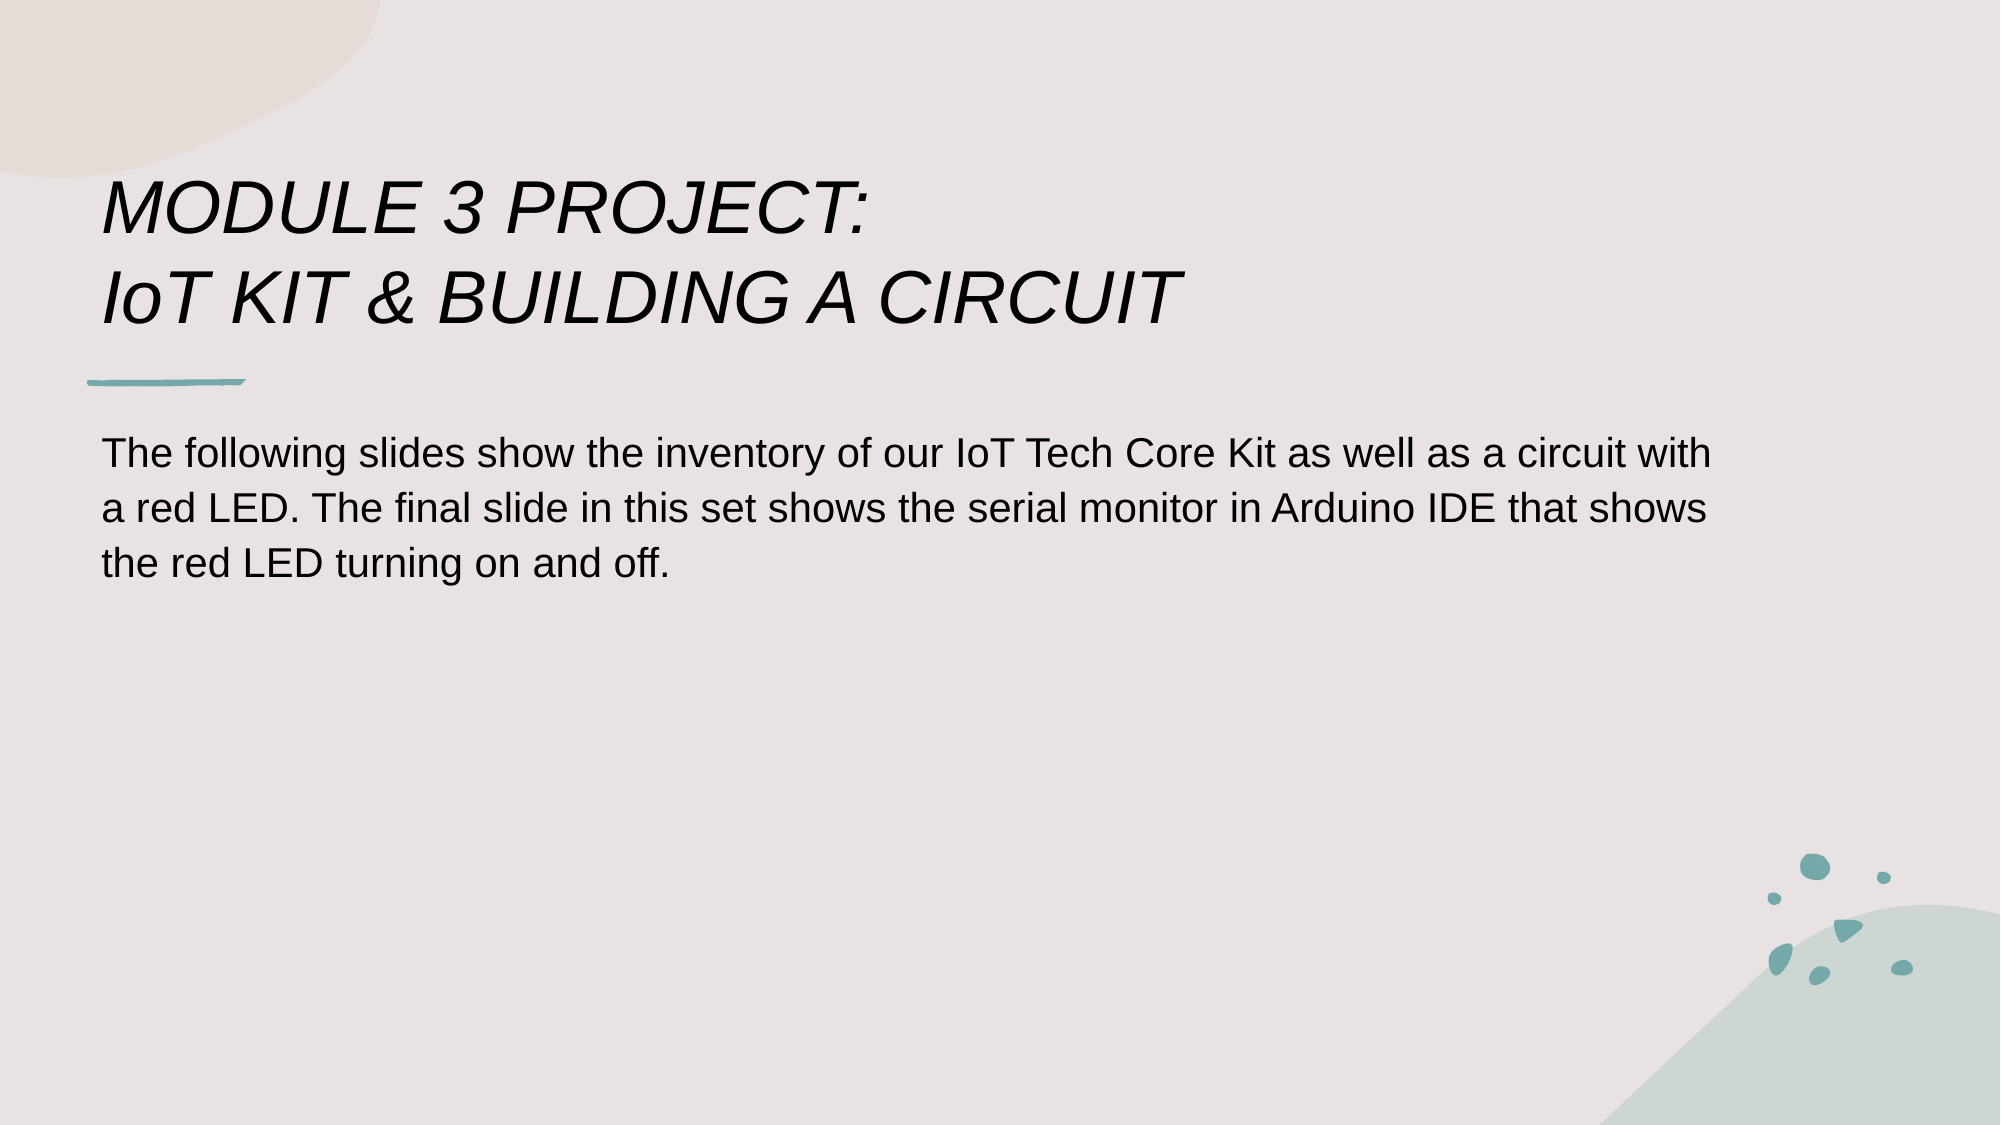

# MODULE 3 PROJECT: IoT KIT & BUILDING A CIRCUIT
The following slides show the inventory of our IoT Tech Core Kit as well as a circuit with a red LED. The final slide in this set shows the serial monitor in Arduino IDE that shows the red LED turning on and off.